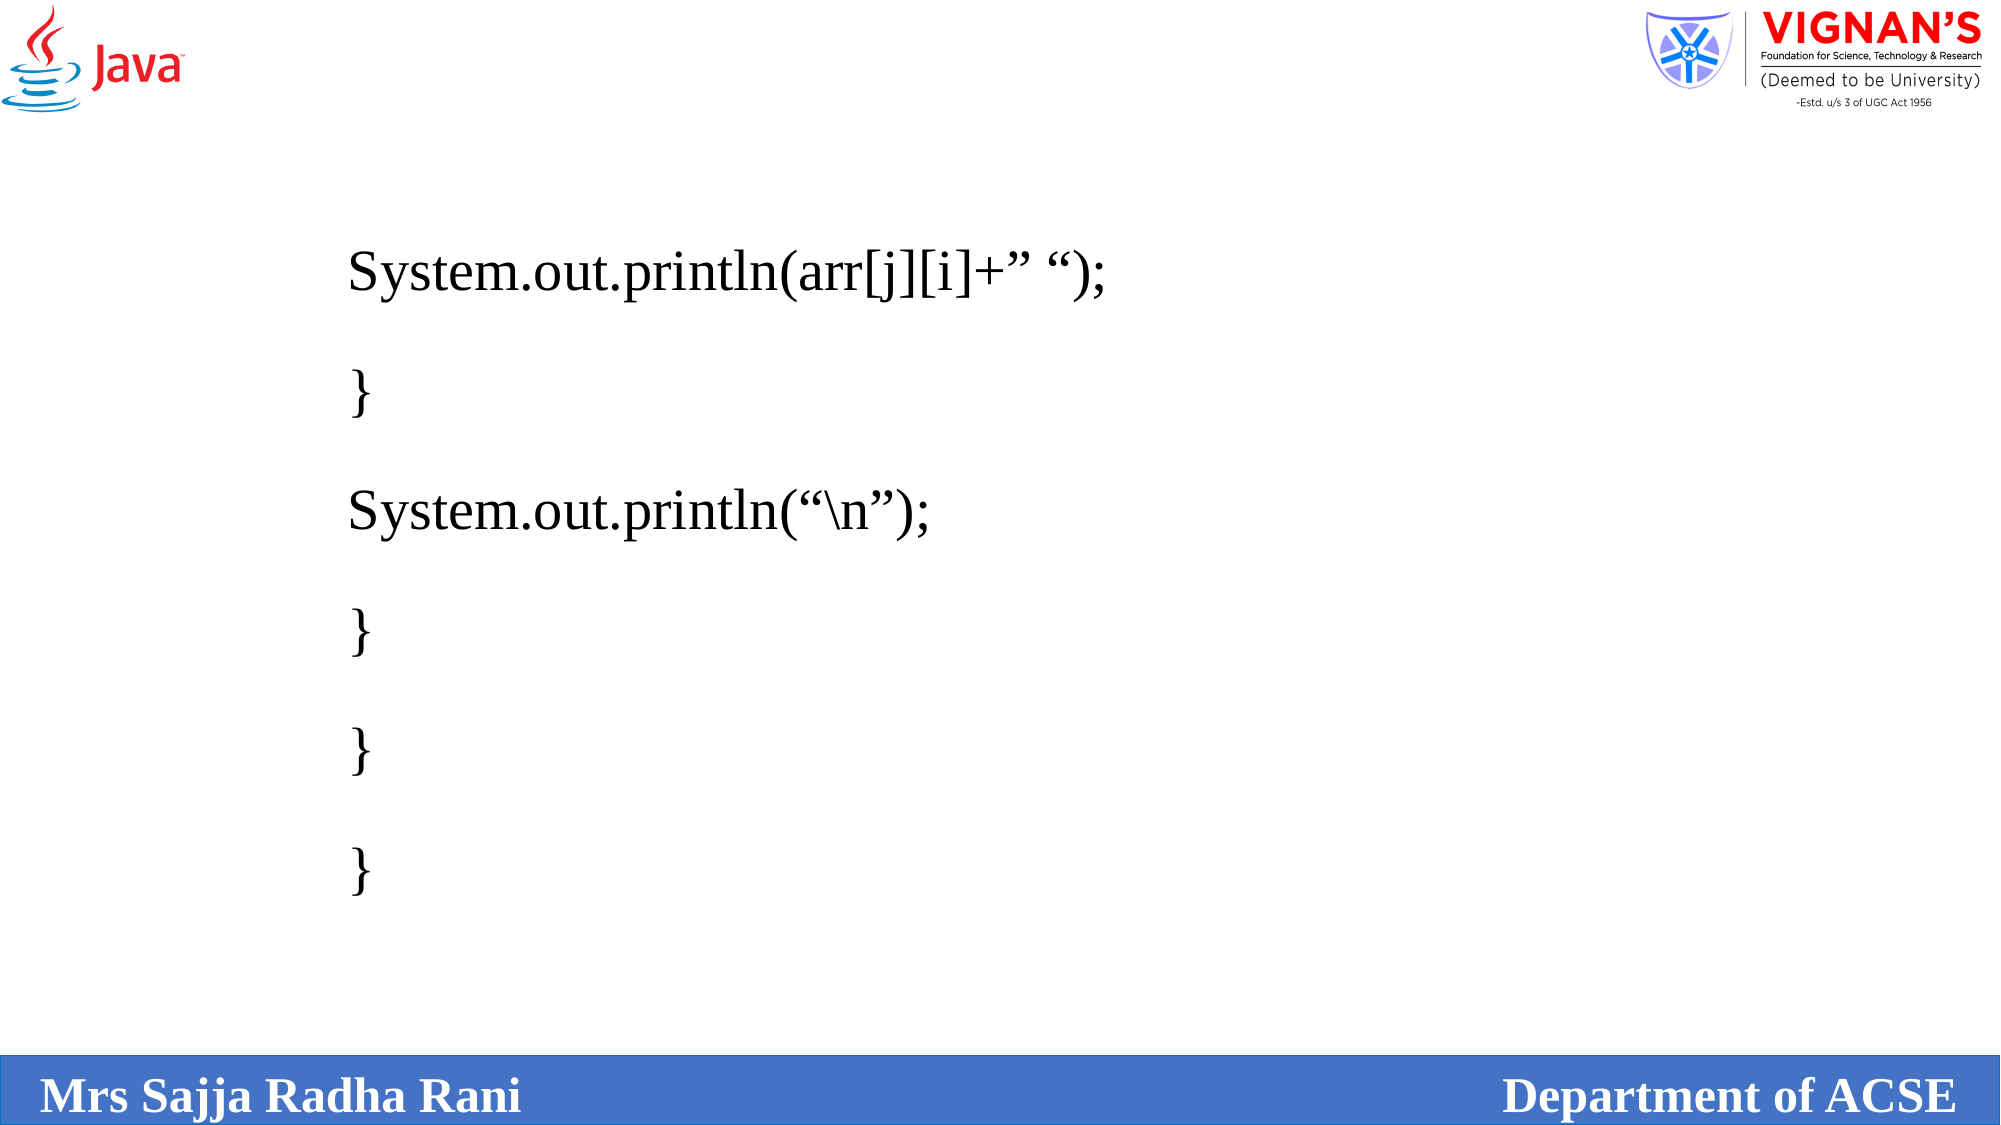

System.out.println(arr[j][i]+” “);
}
System.out.println(“\n”);
}
}
}